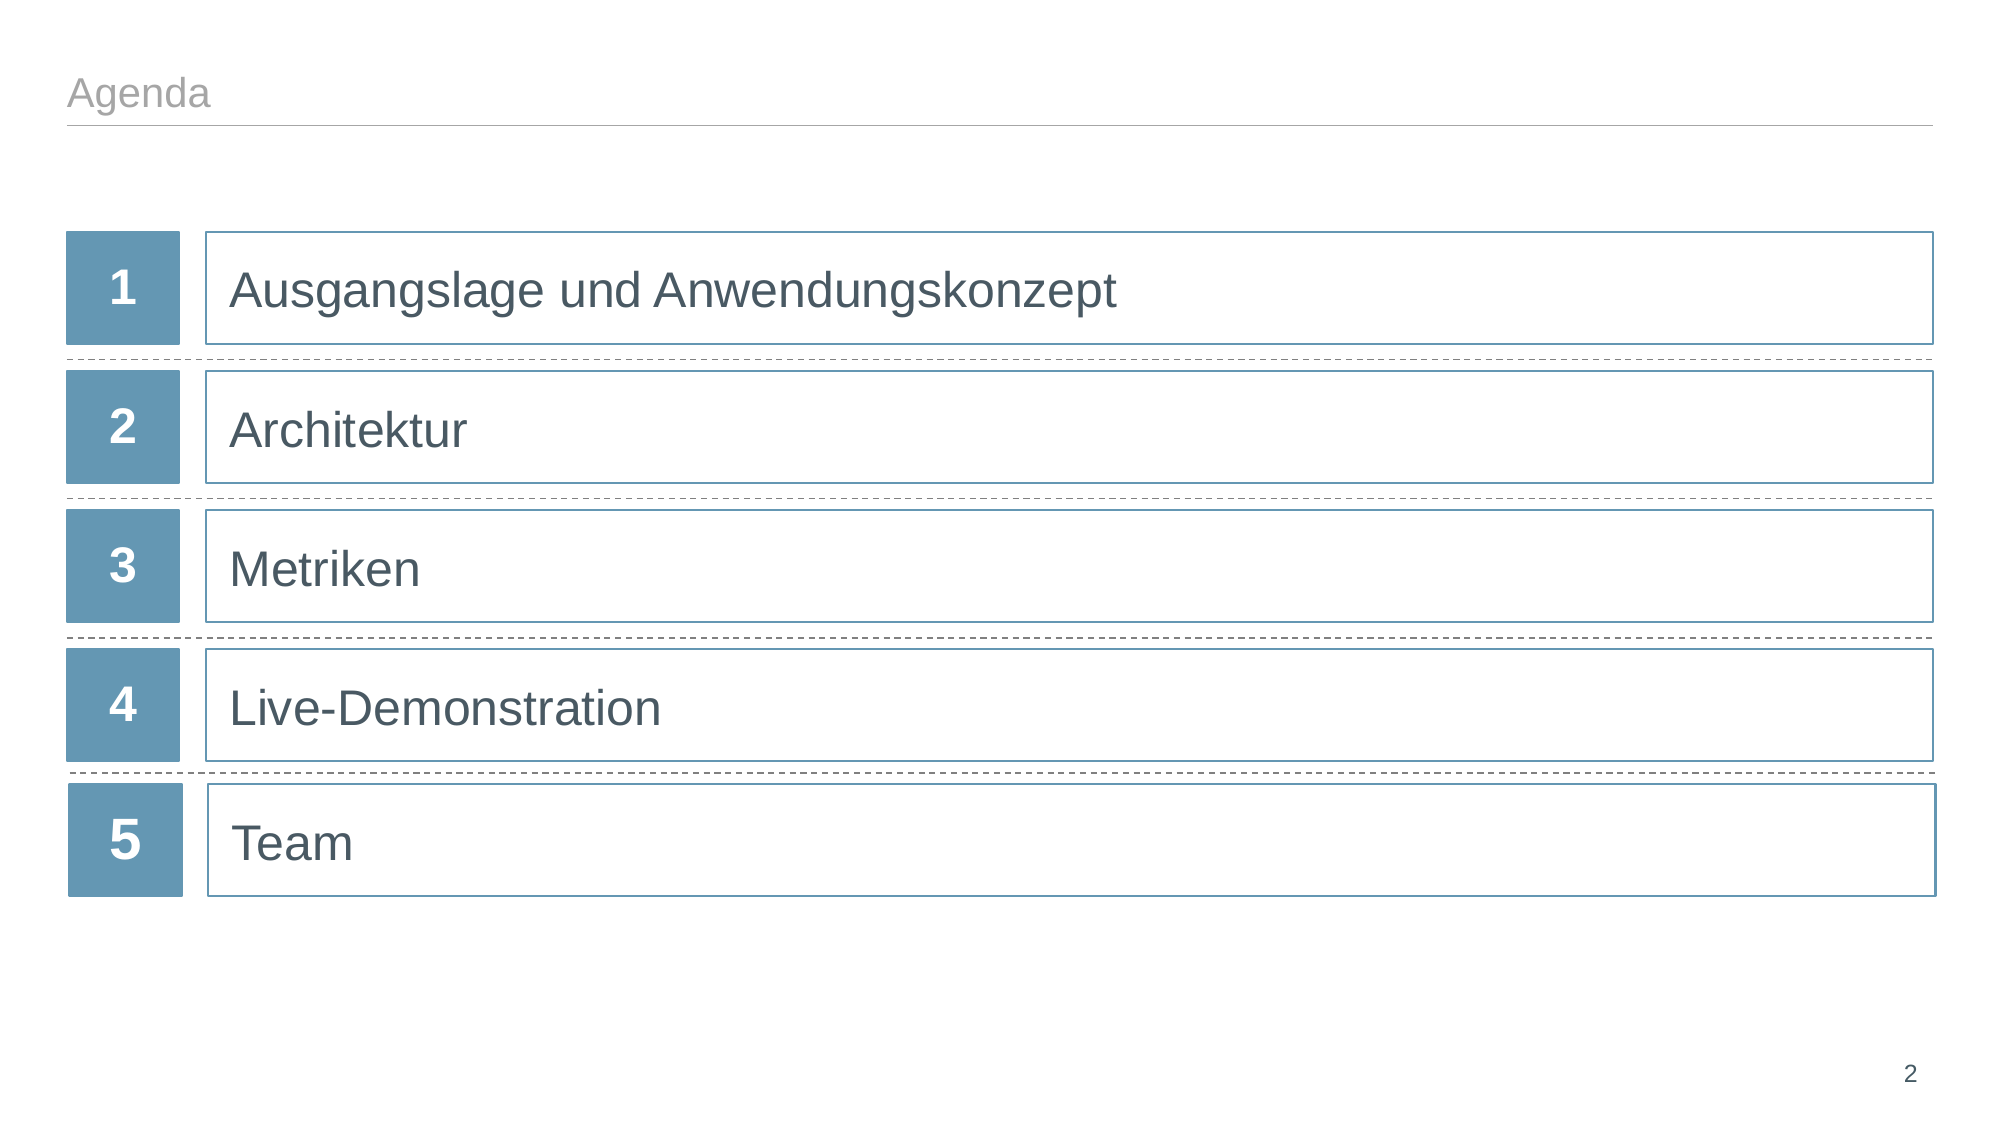

# Agenda
1
Ausgangslage und Anwendungskonzept
2
Architektur
3
Metriken
4
Live-Demonstration
5
Team
2